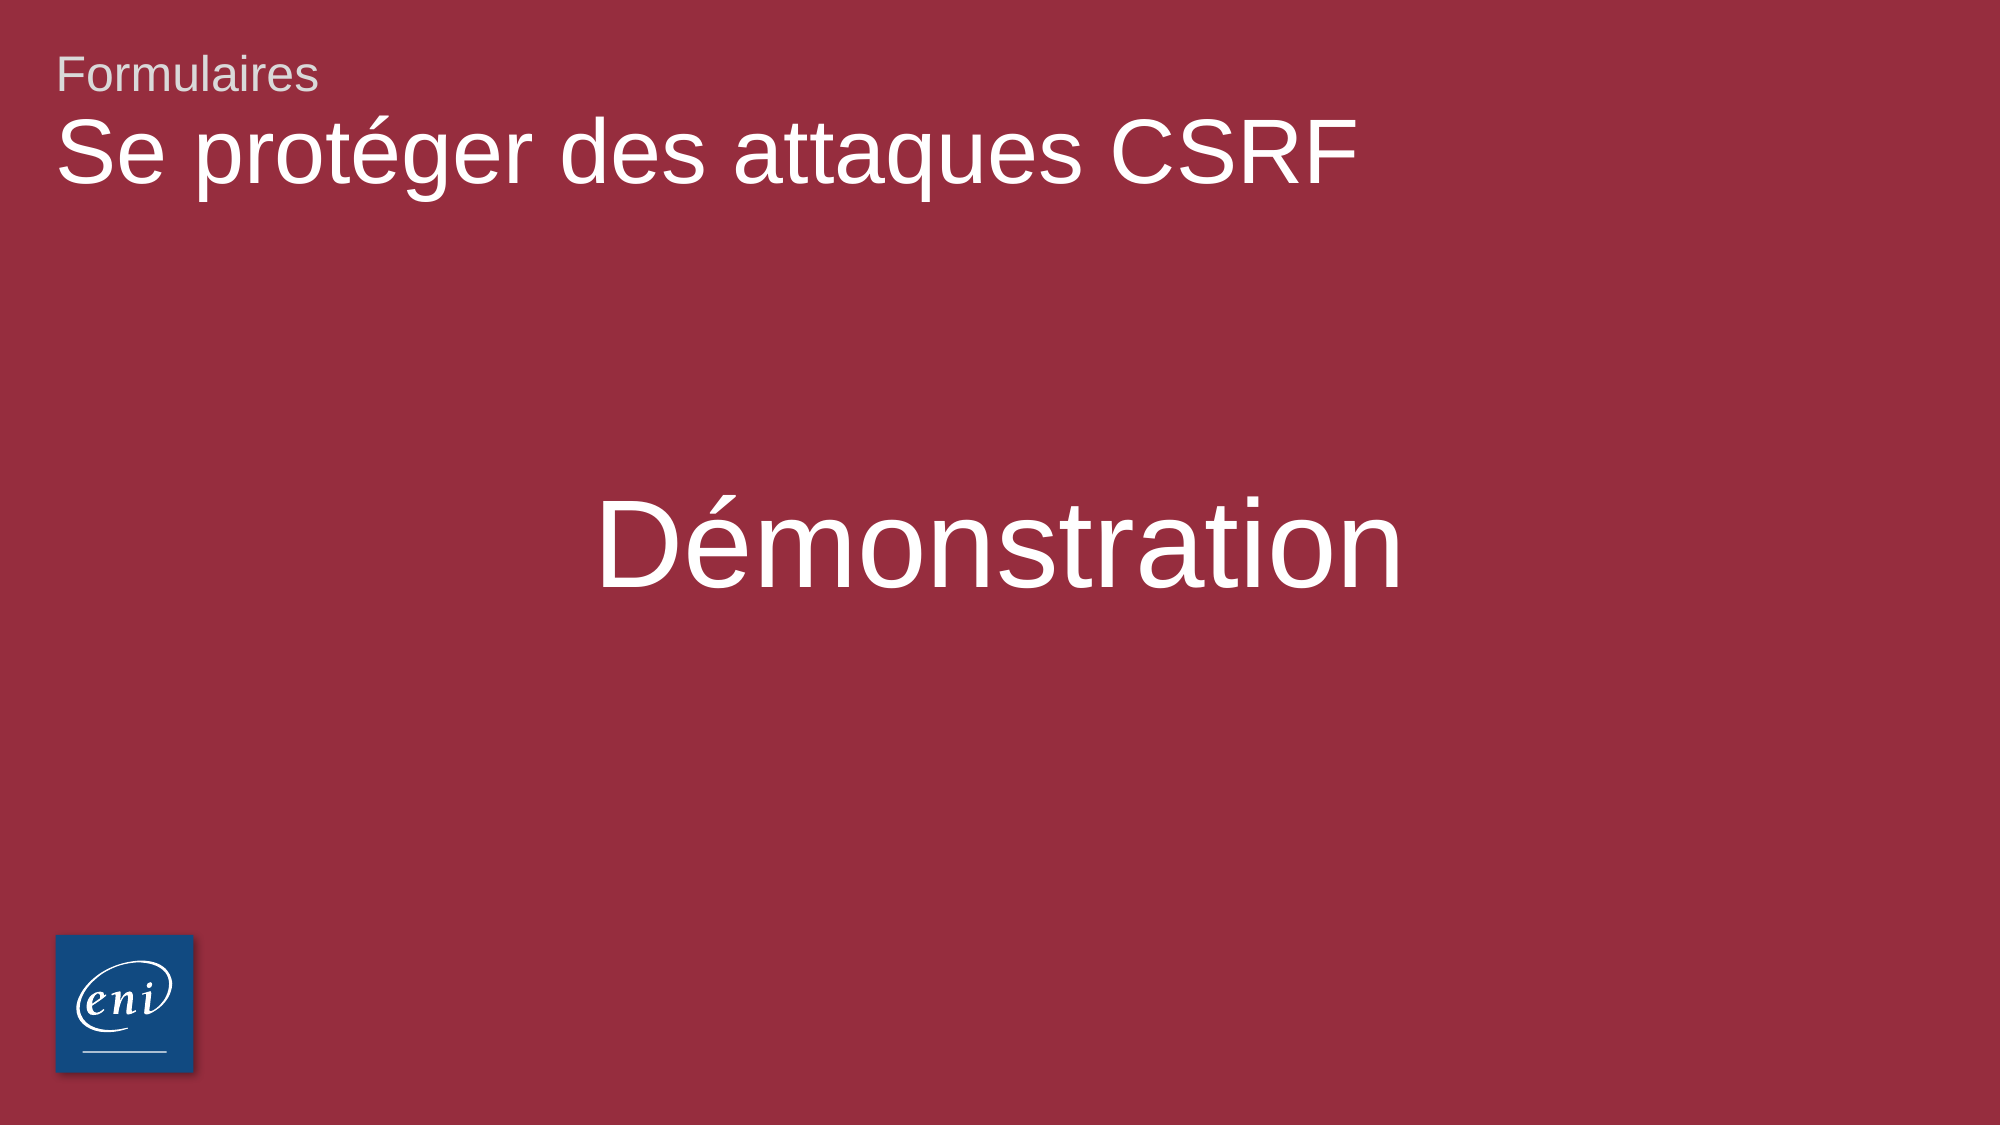

Formulaires
# Se protéger des attaques CSRF